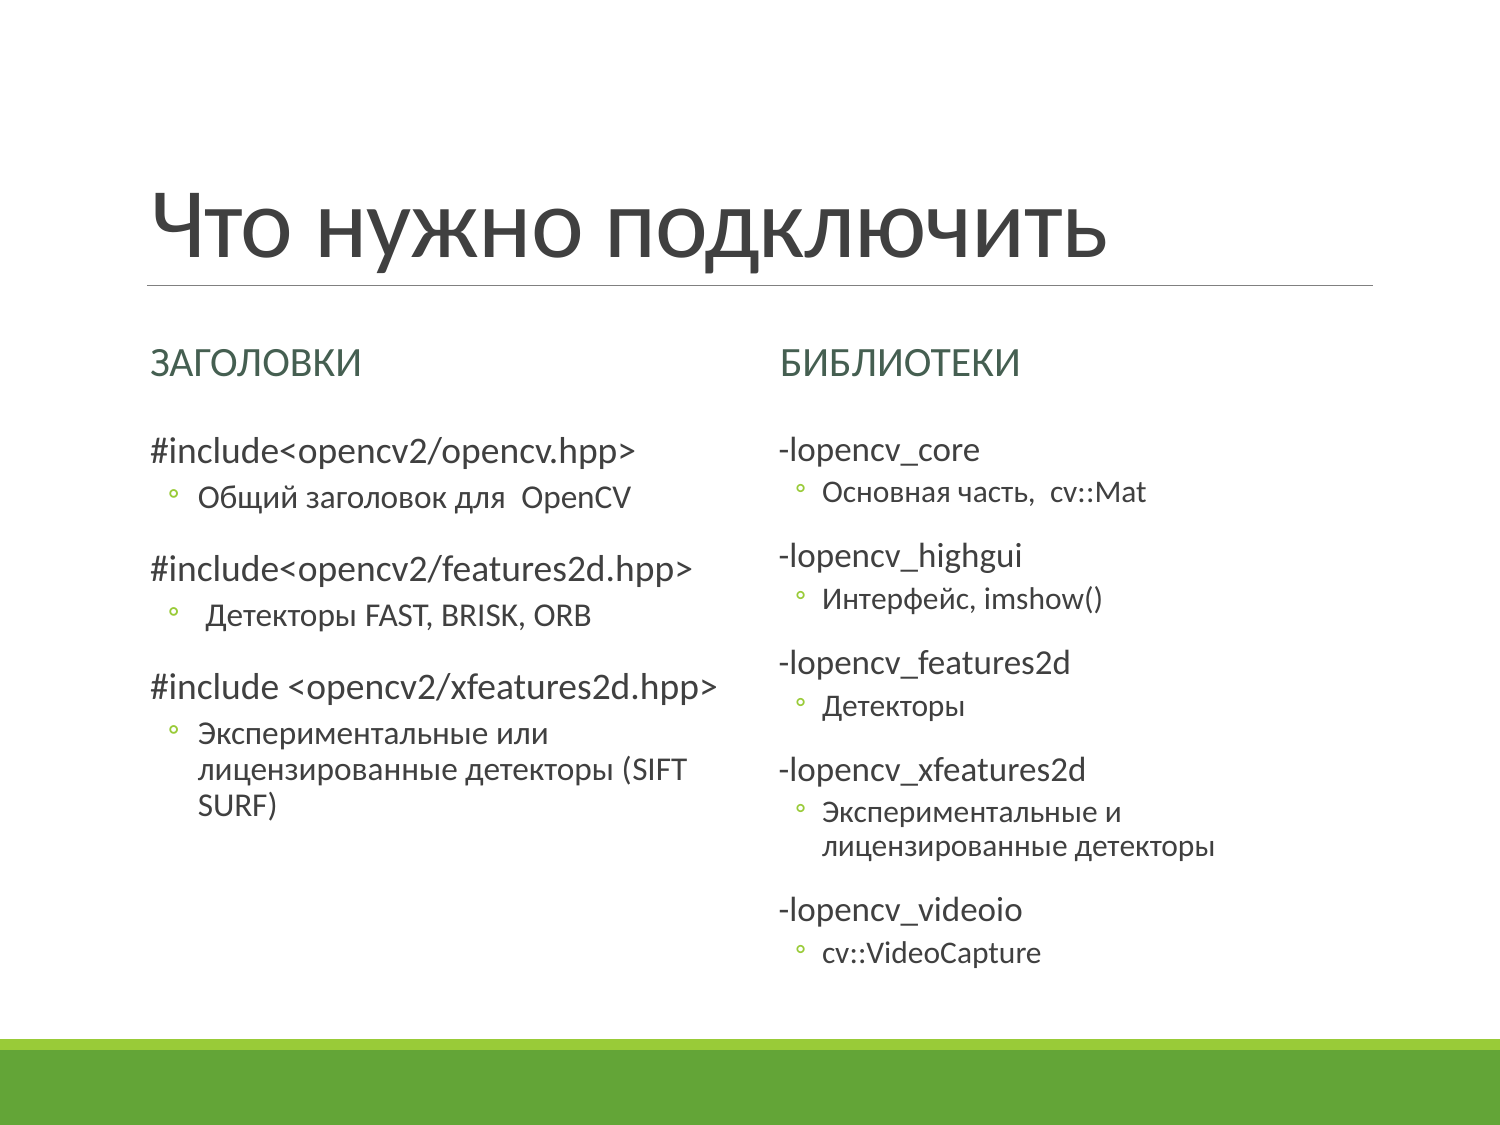

# Что нужно подключить
Заголовки
Библиотеки
﻿#include<opencv2/opencv.hpp>
Общий заголовок для  OpenCV
#include<opencv2/features2d.hpp>
 Детекторы FAST, BRISK, ORB
#include <opencv2/xfeatures2d.hpp>
Экспериментальные или лицензированные детекторы (SIFT  SURF)
﻿-lopencv_core
Основная часть,  cv::Mat
-lopencv_highgui
Интерфейс, imshow()
-lopencv_features2d
Детекторы
-lopencv_xfeatures2d
Экспериментальные и лицензированные детекторы
-lopencv_videoio
cv::VideoCapture